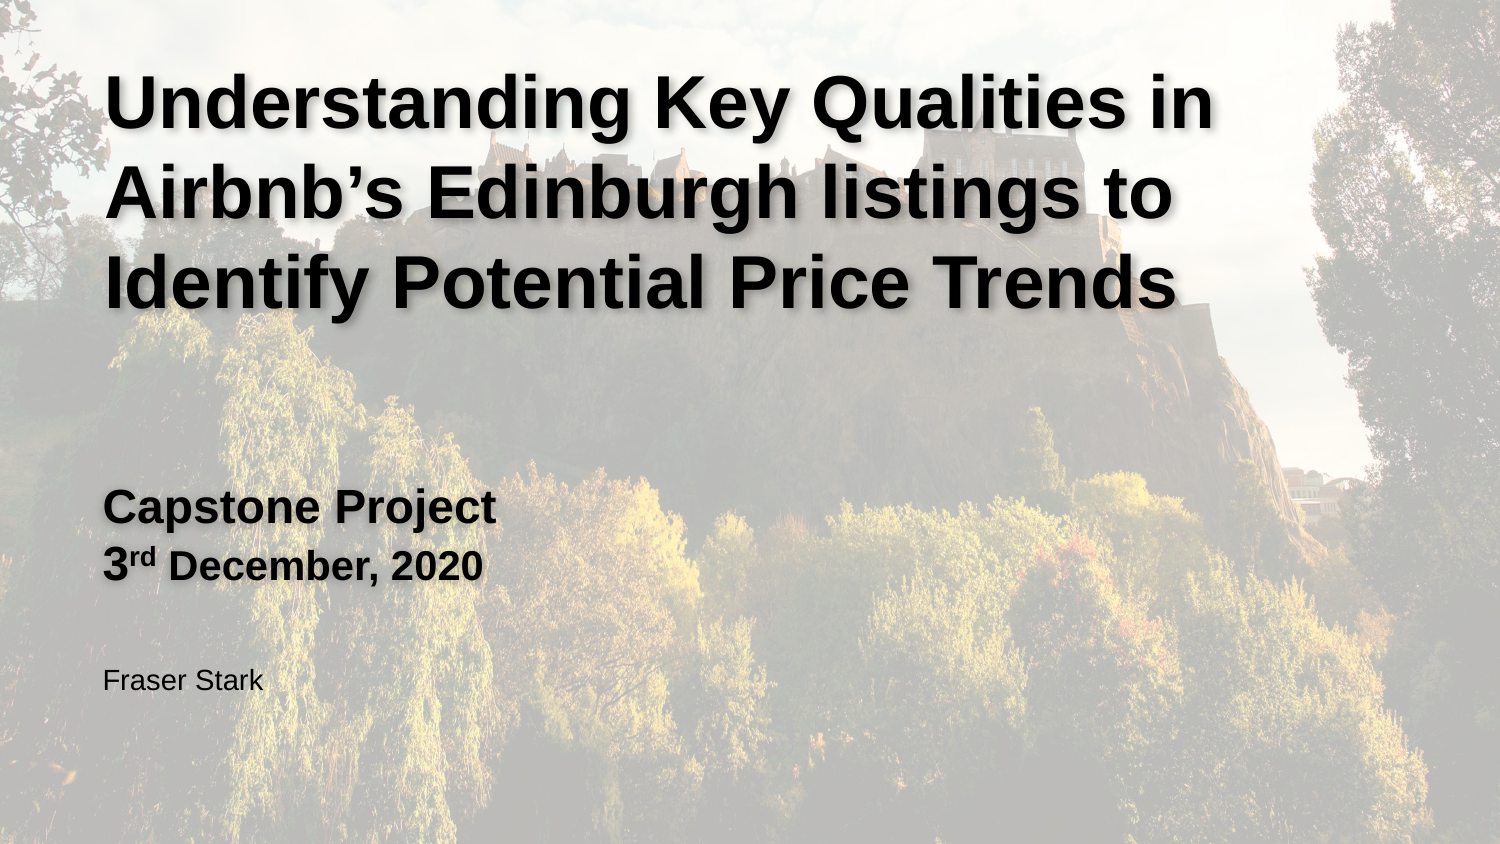

# Understanding Key Qualities in Airbnb’s Edinburgh listings to Identify Potential Price Trends
Capstone Project
3rd December, 2020
Fraser Stark